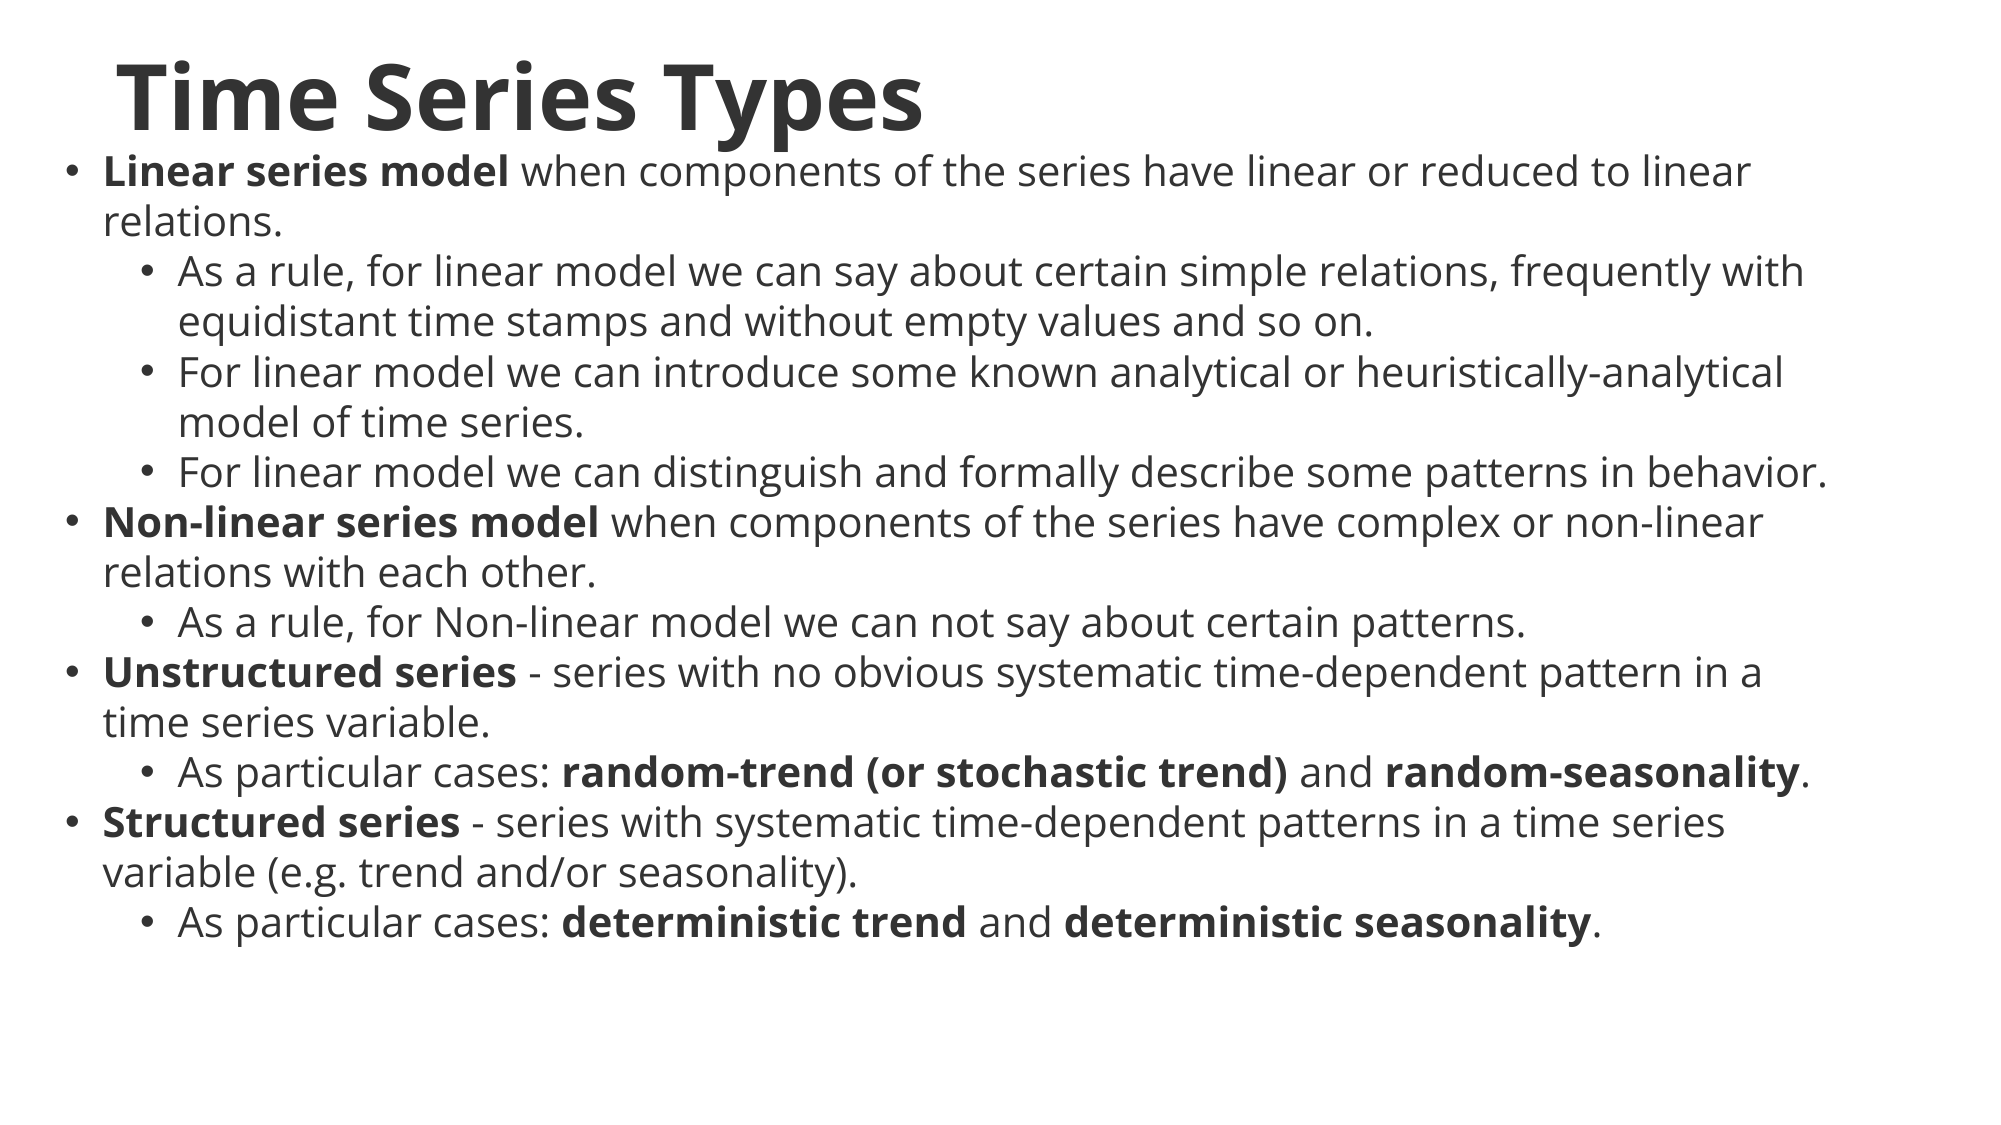

# Time Series Types
Linear series model when components of the series have linear or reduced to linear relations.
As a rule, for linear model we can say about certain simple relations, frequently with equidistant time stamps and without empty values and so on.
For linear model we can introduce some known analytical or heuristically-analytical model of time series.
For linear model we can distinguish and formally describe some patterns in behavior.
Non-linear series model when components of the series have complex or non-linear relations with each other.
As a rule, for Non-linear model we can not say about certain patterns.
Unstructured series - series with no obvious systematic time-dependent pattern in a time series variable.
As particular cases: random-trend (or stochastic trend) and random-seasonality.
Structured series - series with systematic time-dependent patterns in a time series variable (e.g. trend and/or seasonality).
As particular cases: deterministic trend and deterministic seasonality.